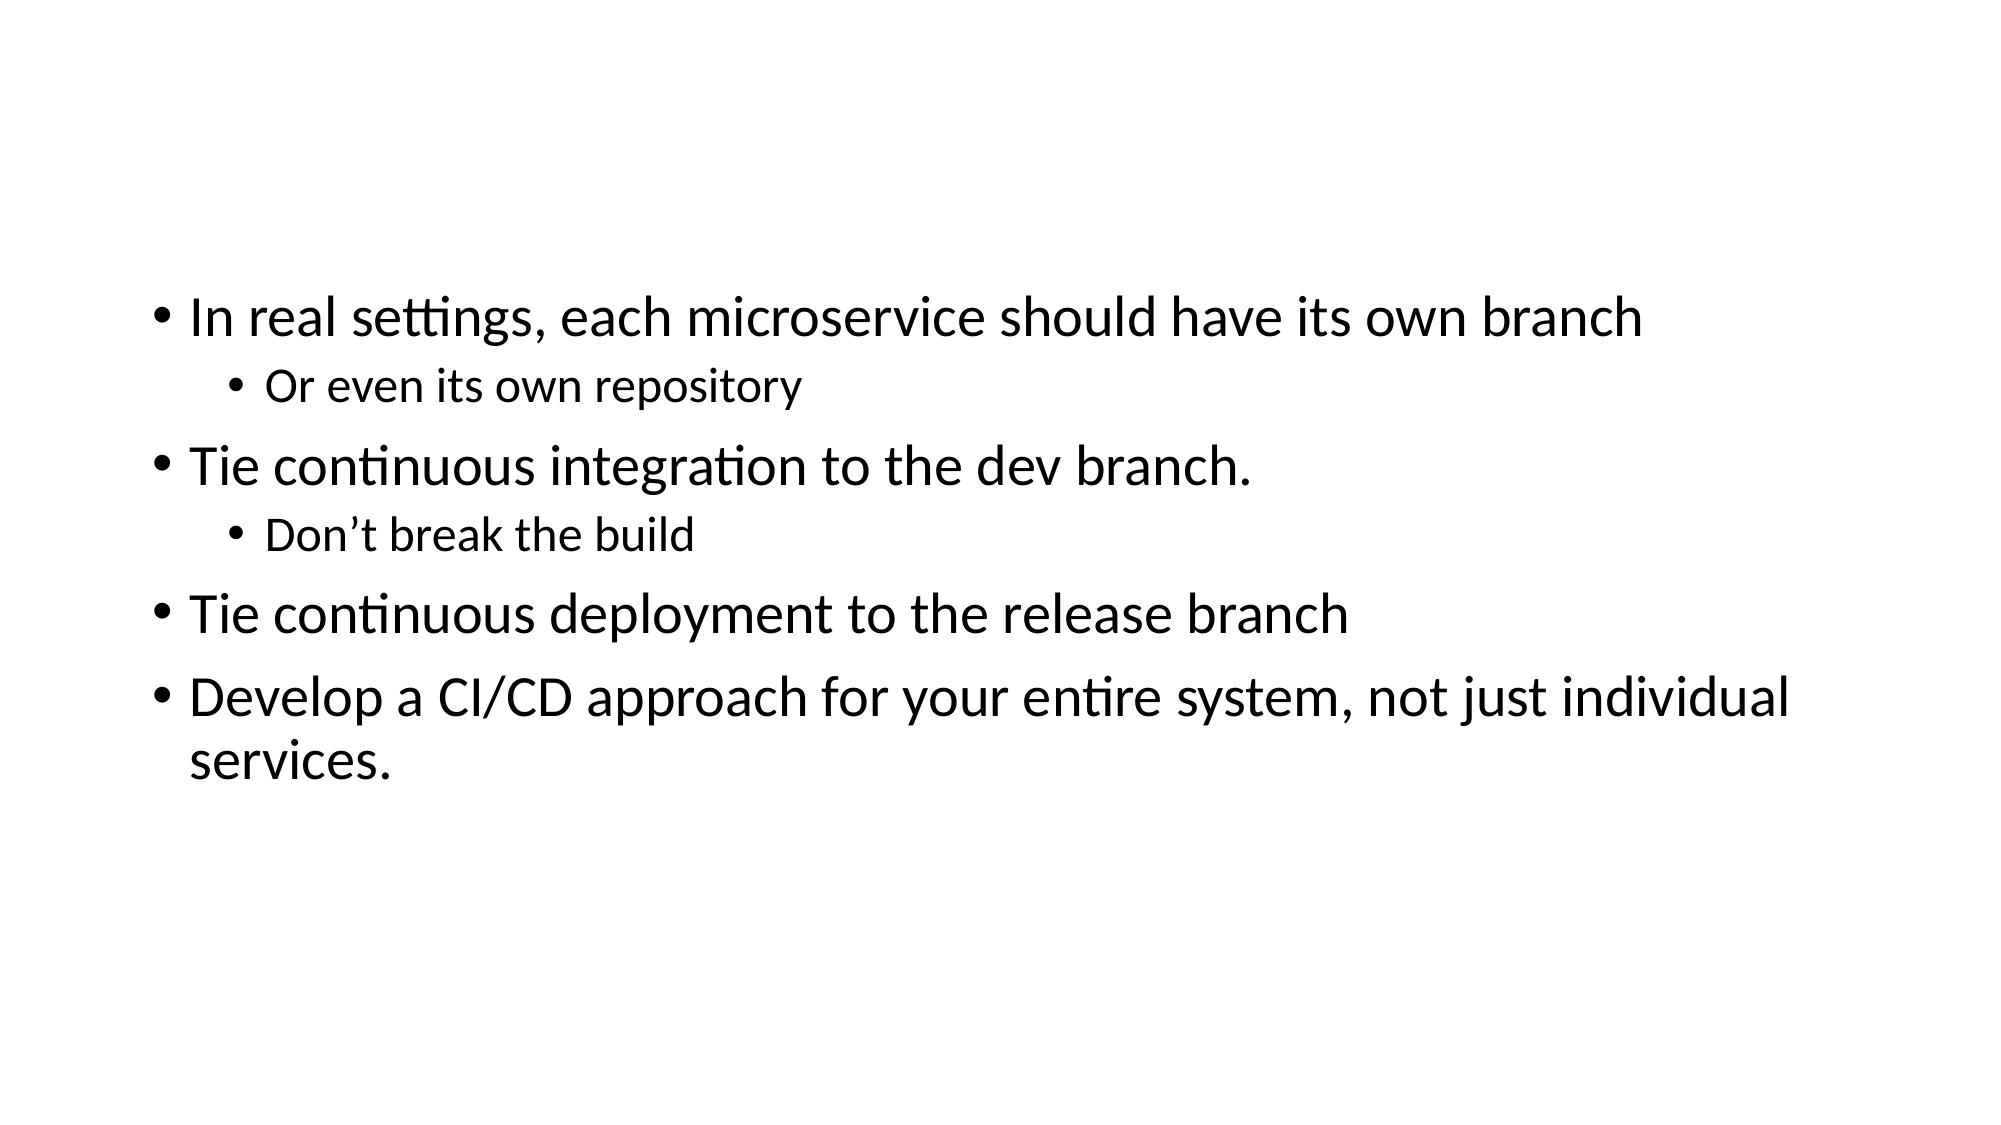

# More Suggestions
In real settings, each microservice should have its own branch
Or even its own repository
Tie continuous integration to the dev branch.
Don’t break the build
Tie continuous deployment to the release branch
Develop a CI/CD approach for your entire system, not just individual services.